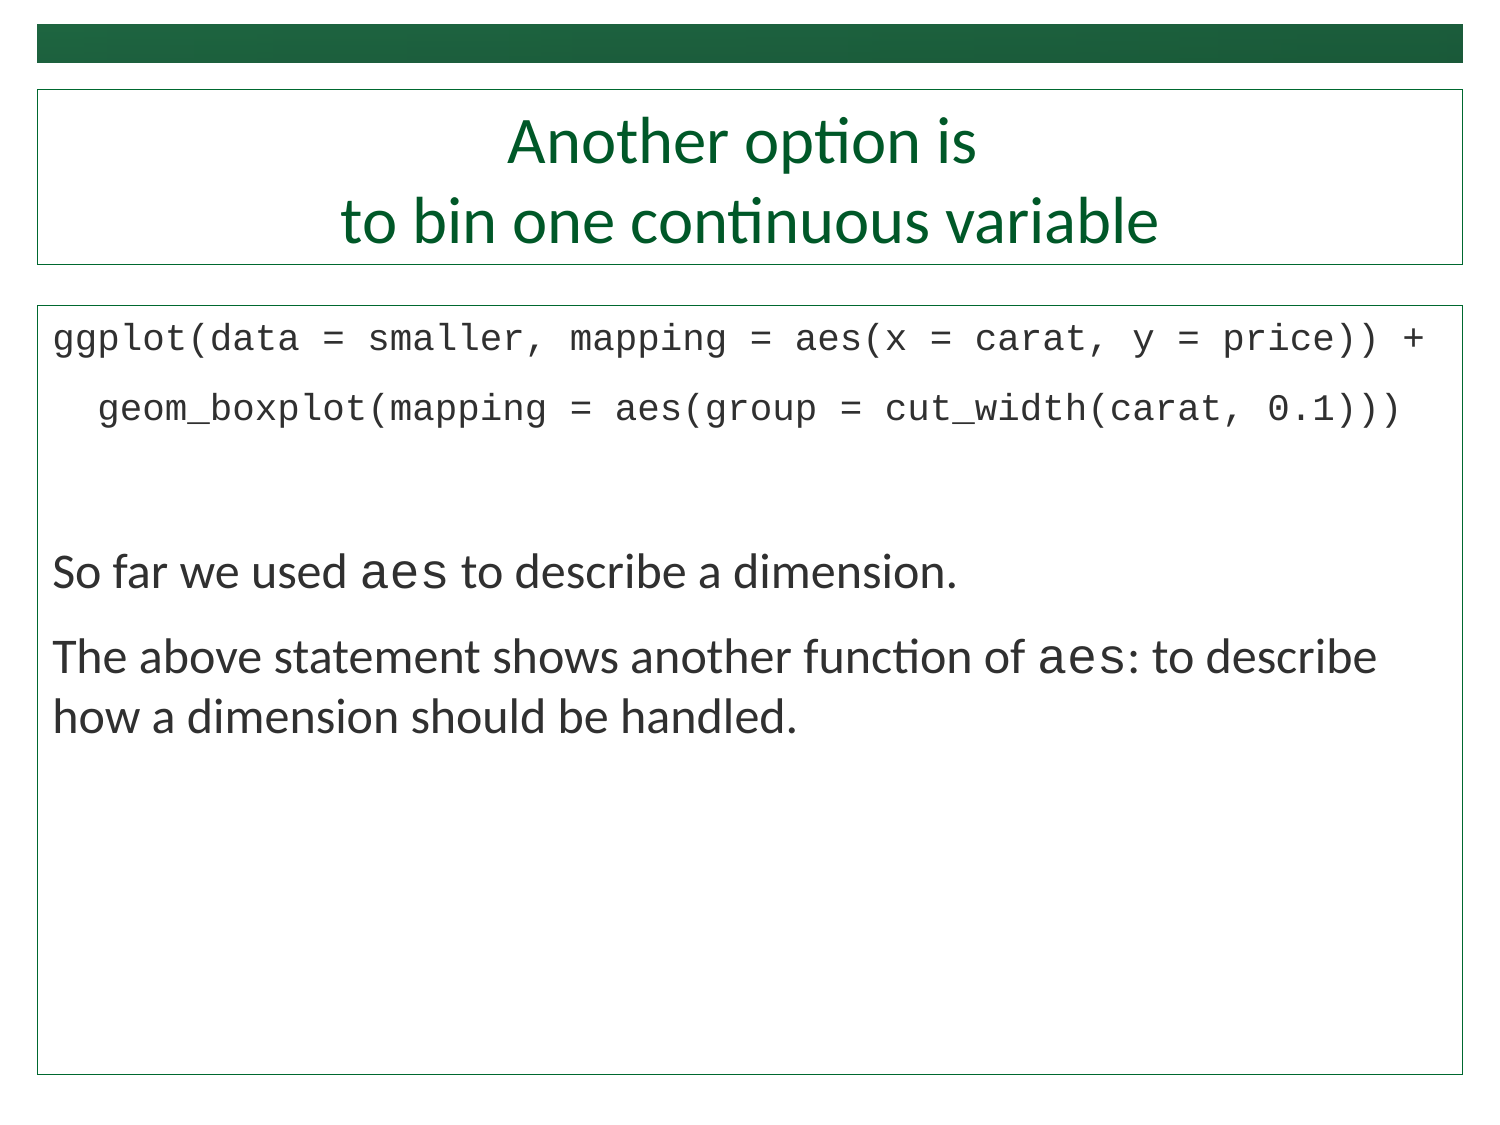

# Another option is to bin one continuous variable
ggplot(data = smaller, mapping = aes(x = carat, y = price)) +
  geom_boxplot(mapping = aes(group = cut_width(carat, 0.1)))

So far we used aes to describe a dimension.
The above statement shows another function of aes: to describe how a dimension should be handled.